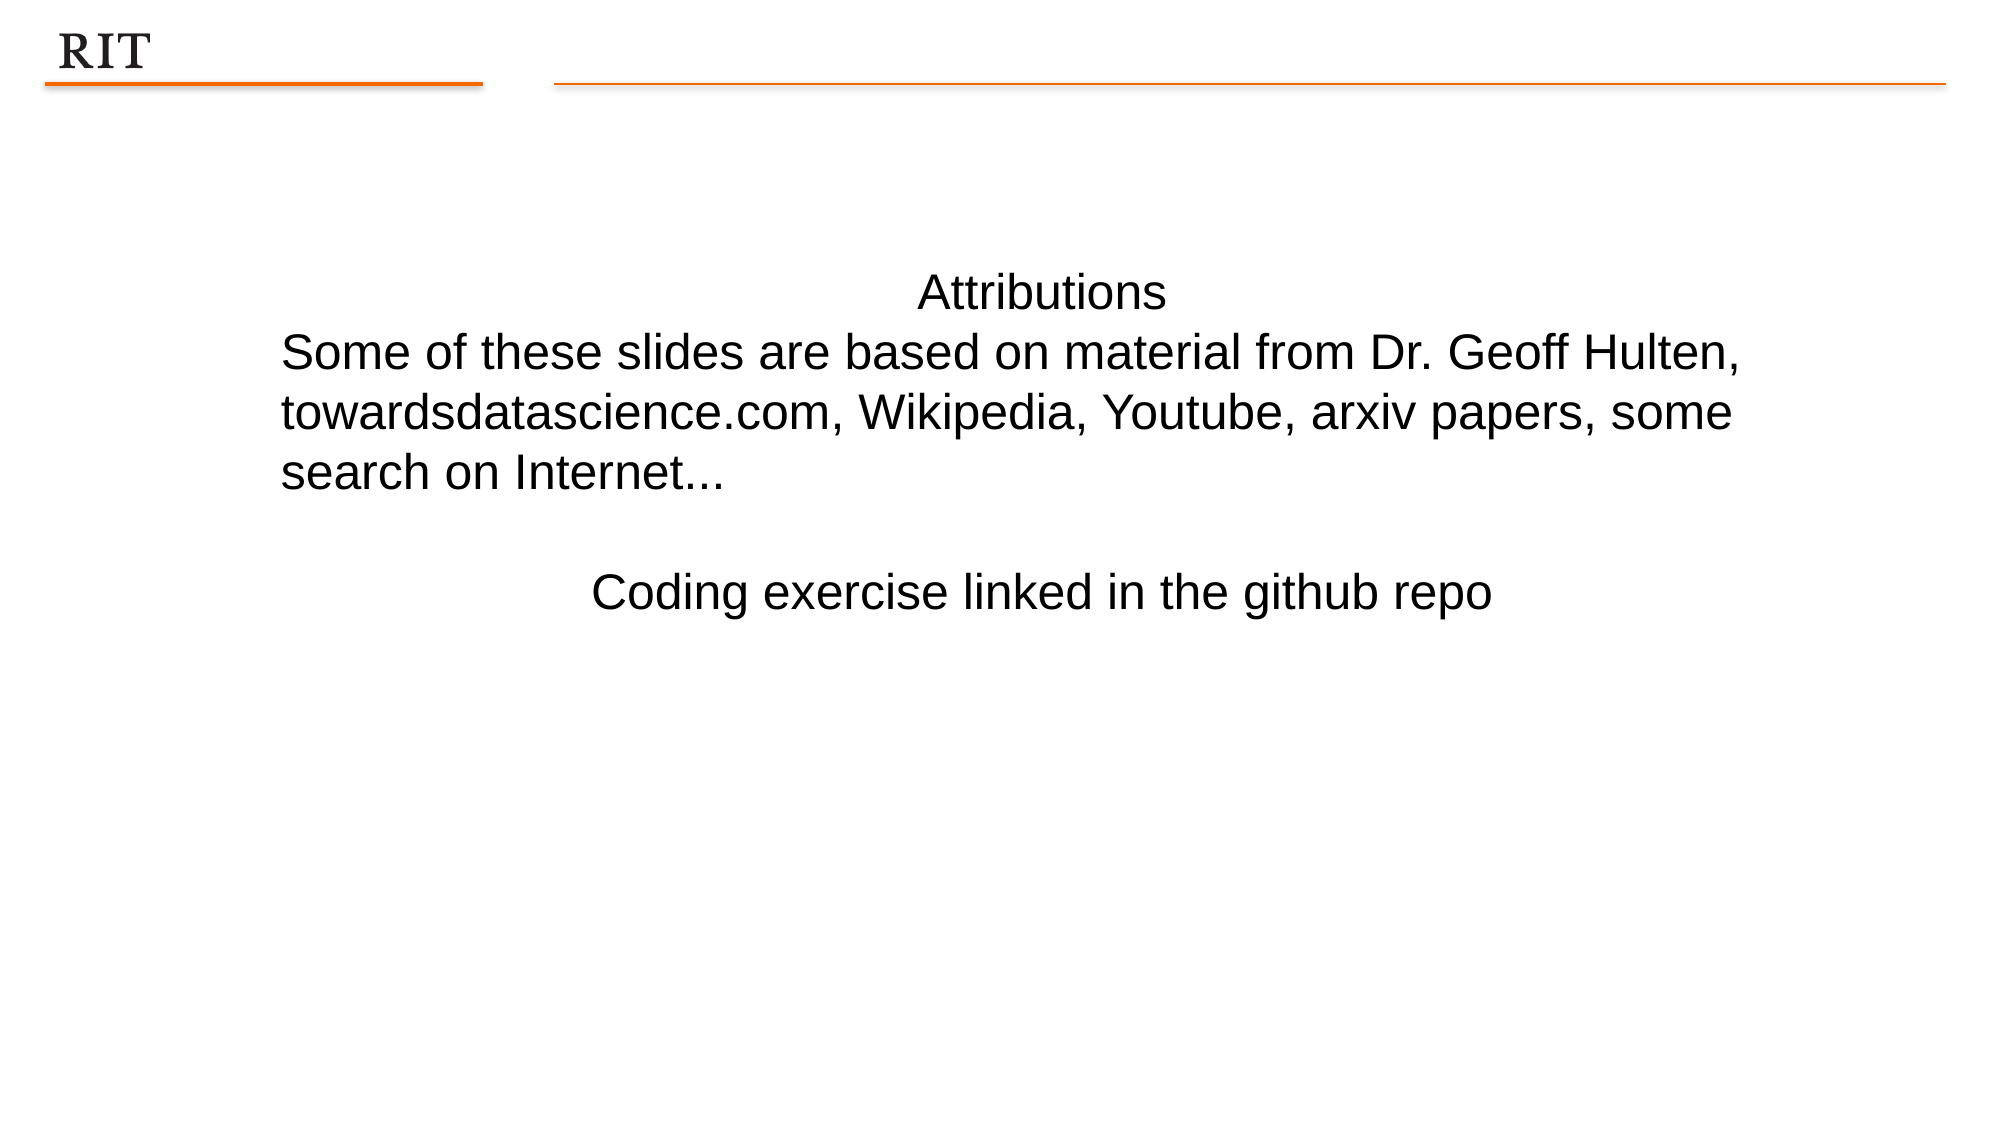

Attributions
Some of these slides are based on material from Dr. Geoff Hulten,  towardsdatascience.com, Wikipedia, Youtube, arxiv papers, some search on Internet...

Coding exercise linked in the github repo